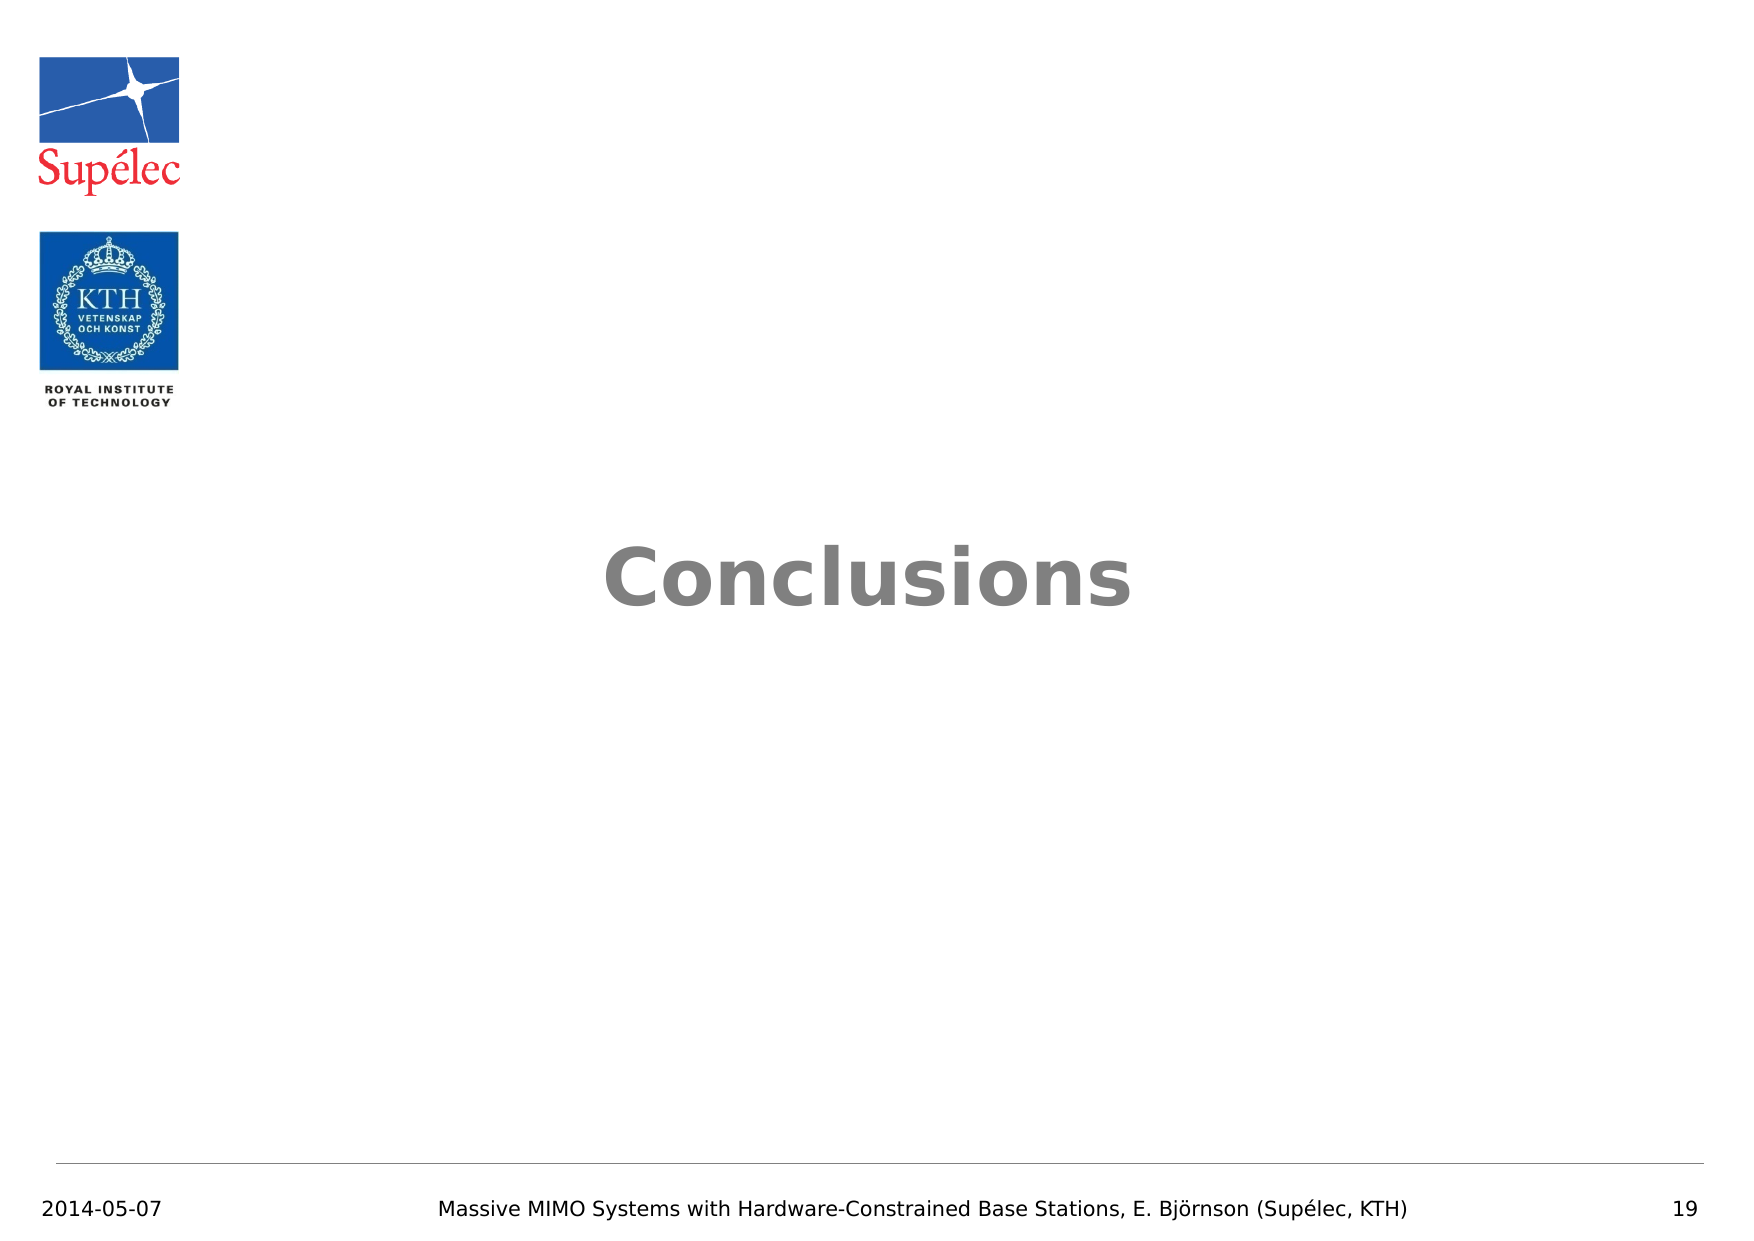

Conclusions
2014-05-07
Massive MIMO Systems with Hardware-Constrained Base Stations, E. Björnson (Supélec, KTH)
19